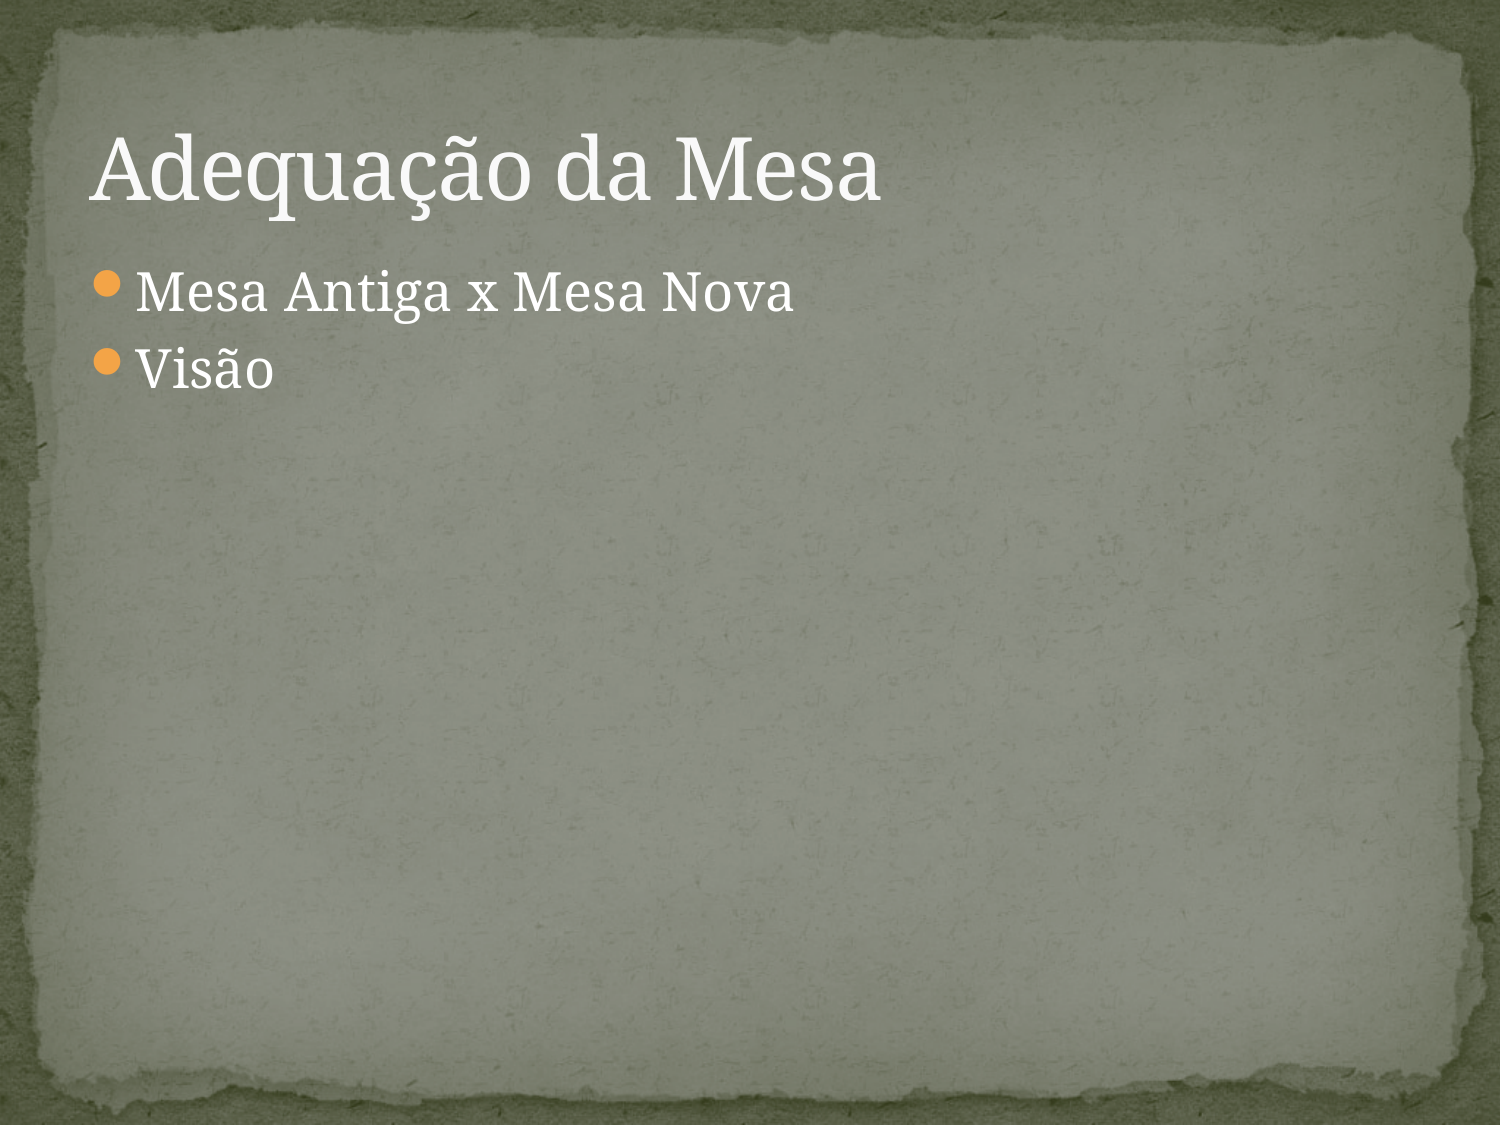

# Adequação da Mesa
Mesa Antiga x Mesa Nova
Visão